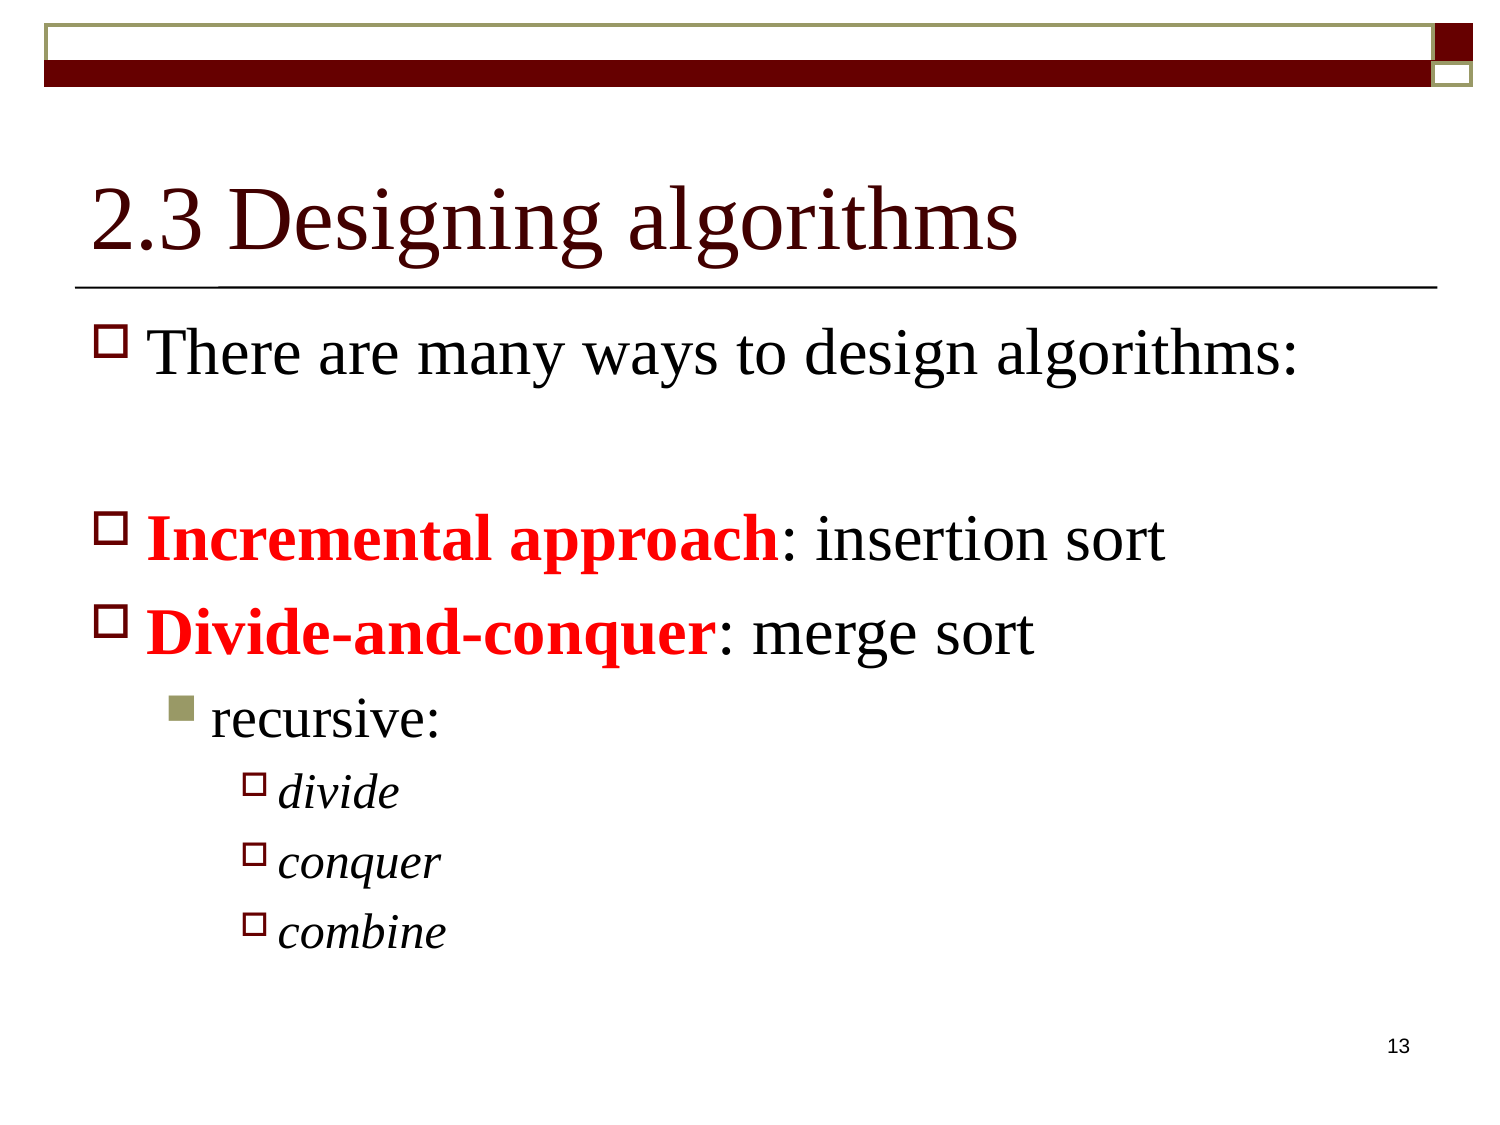

# 2.3 Designing algorithms
There are many ways to design algorithms:

Incremental approach: insertion sort
Divide-and-conquer: merge sort
recursive:
divide
conquer
combine
13